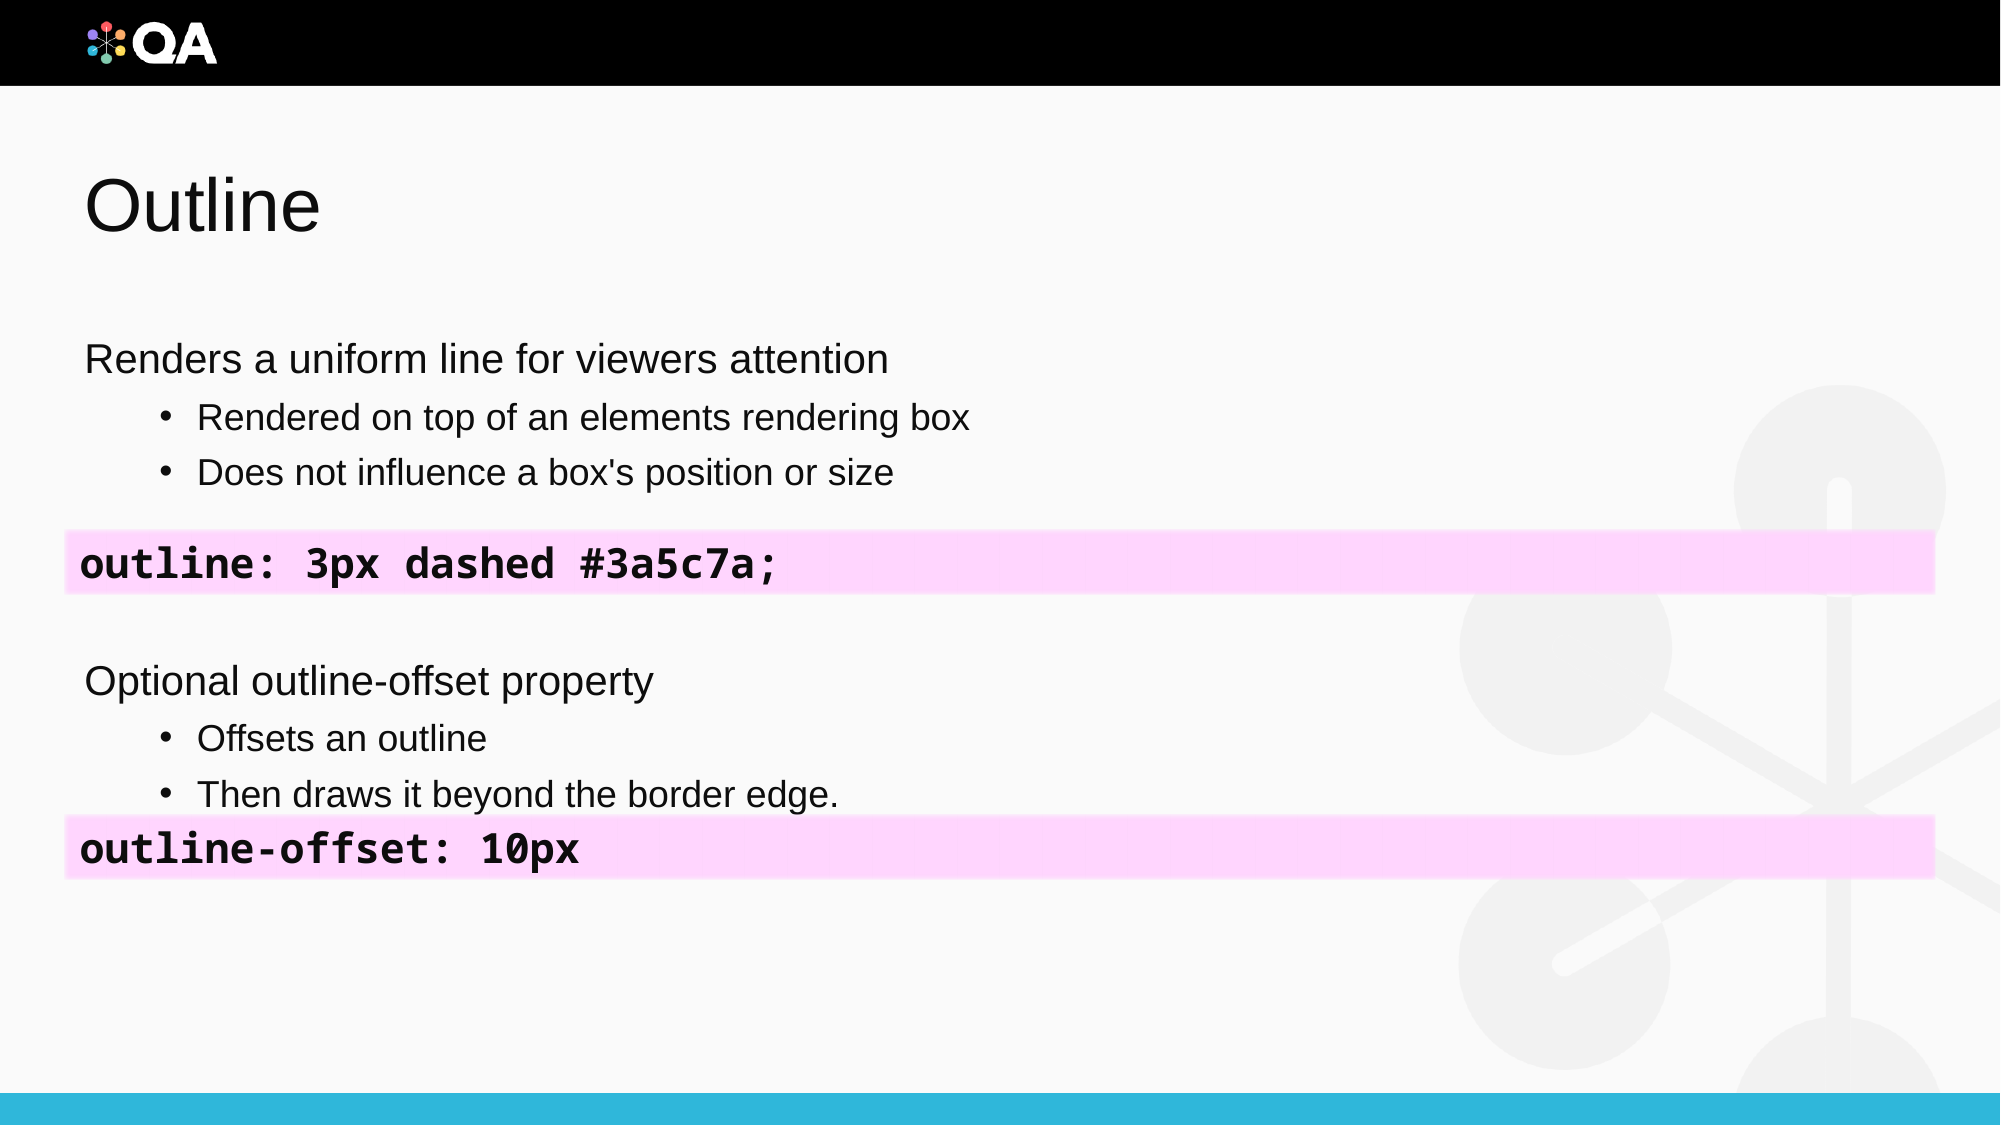

# Outline
Renders a uniform line for viewers attention
Rendered on top of an elements rendering box
Does not influence a box's position or size

Optional outline-offset property
Offsets an outline
Then draws it beyond the border edge.
outline: 3px dashed #3a5c7a;
outline-offset: 10px